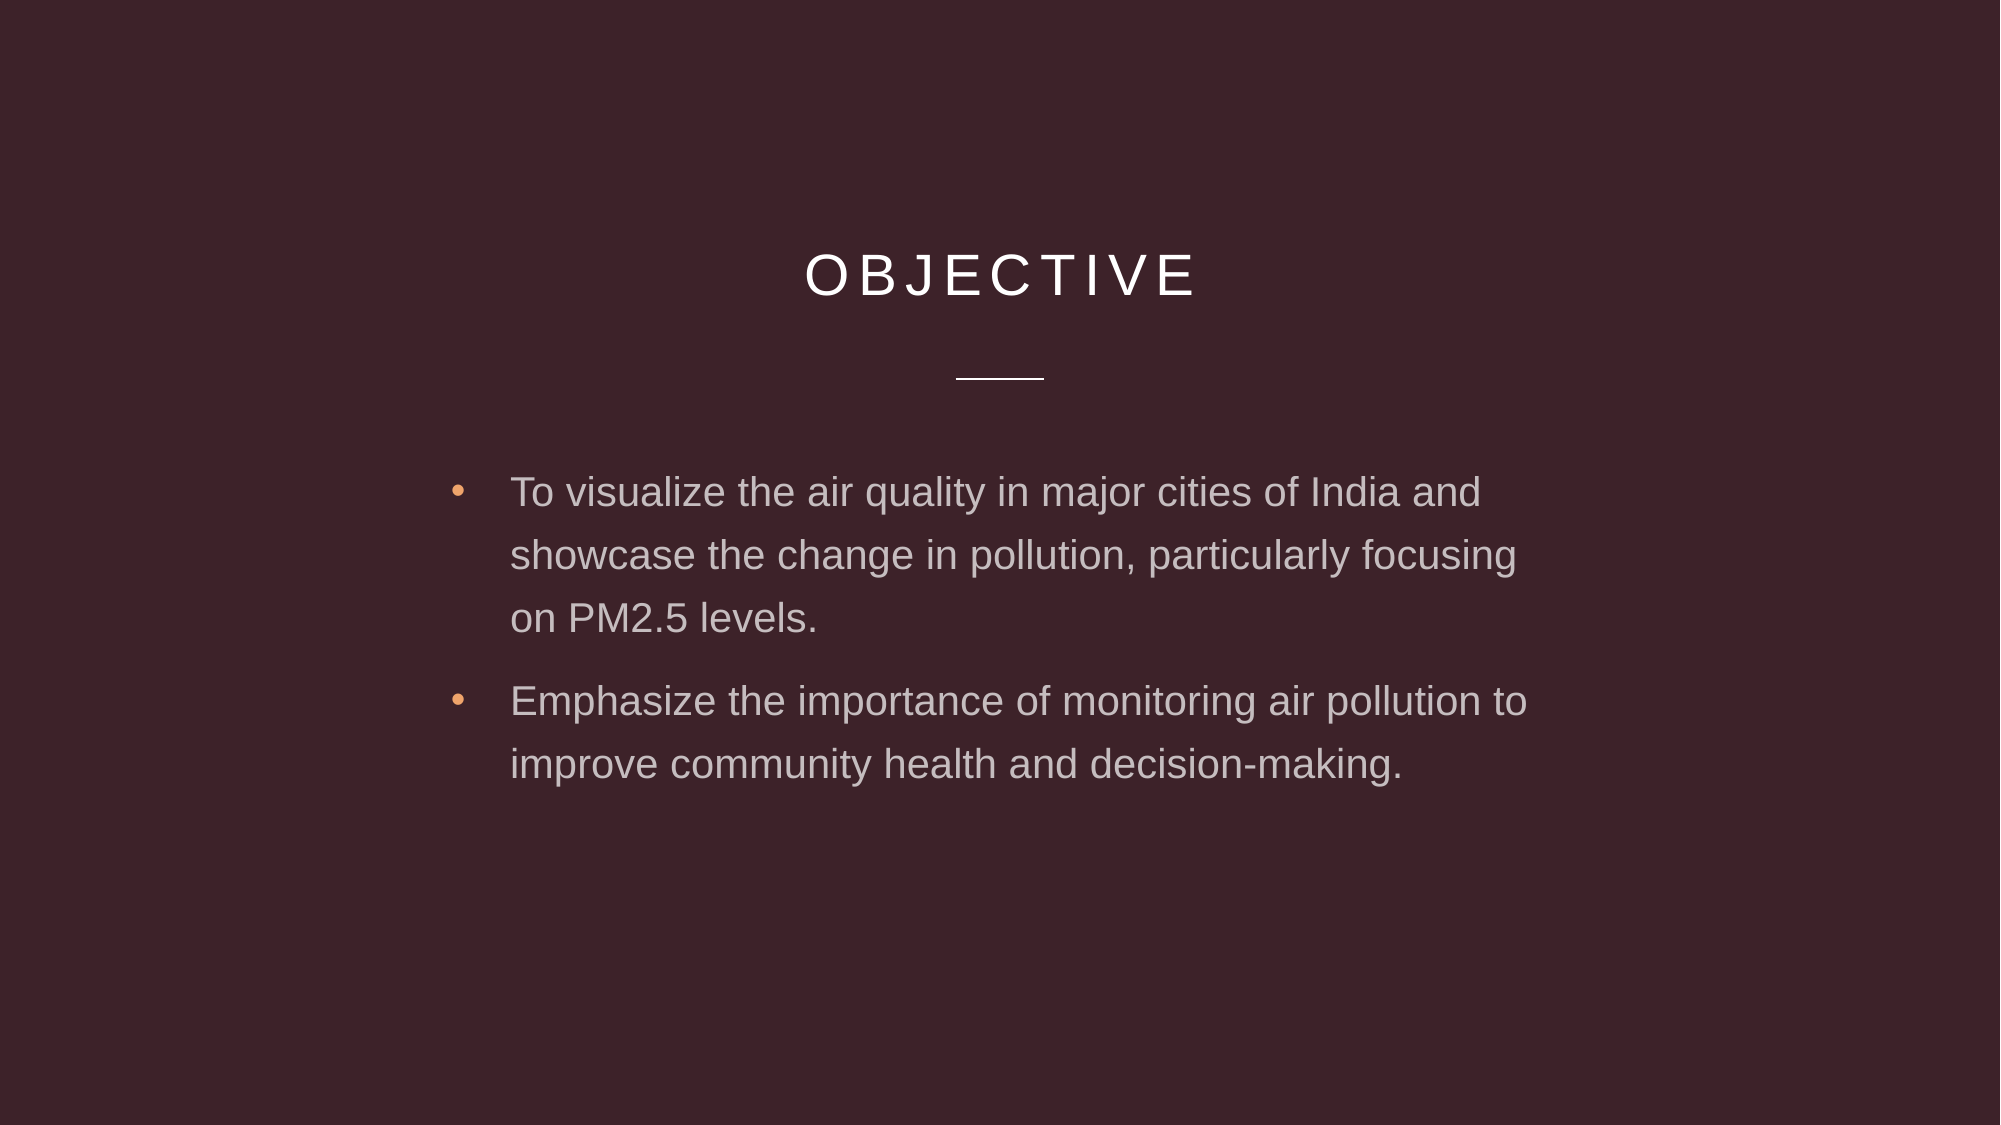

# Objective
To visualize the air quality in major cities of India and showcase the change in pollution, particularly focusing on PM2.5 levels.
Emphasize the importance of monitoring air pollution to improve community health and decision-making.